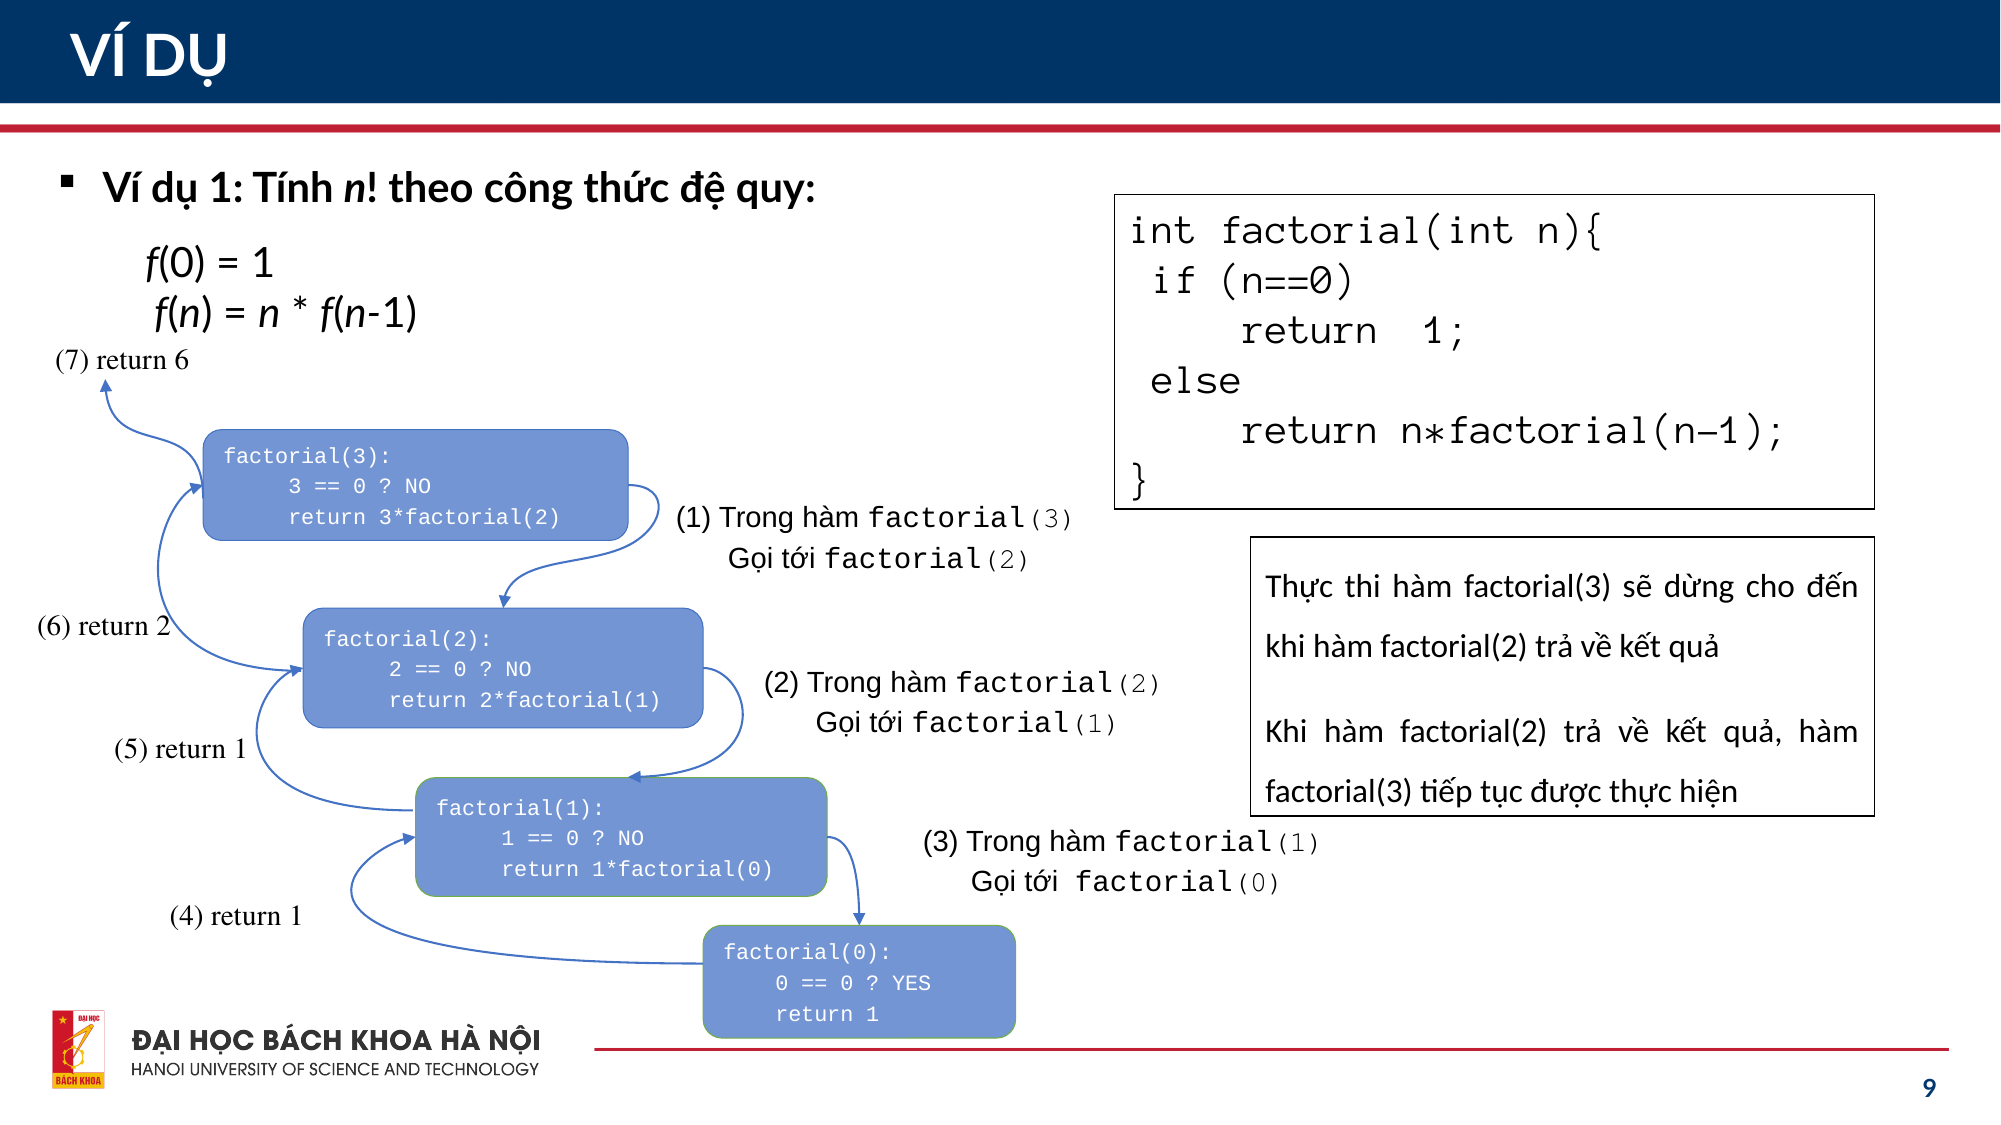

# VÍ DỤ
Ví dụ 1: Tính n! theo công thức đệ quy:
         f(0) = 1
         f(n) = n * f(n-1)
int factorial(int n){
 if (n==0)
     return  1;
 else
     return n*factorial(n-1);
}
(7) return 6
factorial(3):
     3 == 0 ? NO
     return 3*factorial(2)
(1) Trong hàm factorial(3)
Gọi tới factorial(2)
Thực thi hàm factorial(3) sẽ dừng cho đến khi hàm factorial(2) trả về kết quả
Khi hàm factorial(2) trả về kết quả, hàm factorial(3) tiếp tục được thực hiện
(6) return 2
factorial(2):
     2 == 0 ? NO
     return 2*factorial(1)
(2) Trong hàm factorial(2)
Gọi tới factorial(1)
(5) return 1
factorial(1):
     1 == 0 ? NO
     return 1*factorial(0)
(3) Trong hàm factorial(1)
Gọi tới  factorial(0)
(4) return 1
factorial(0):
    0 == 0 ? YES
    return 1
9